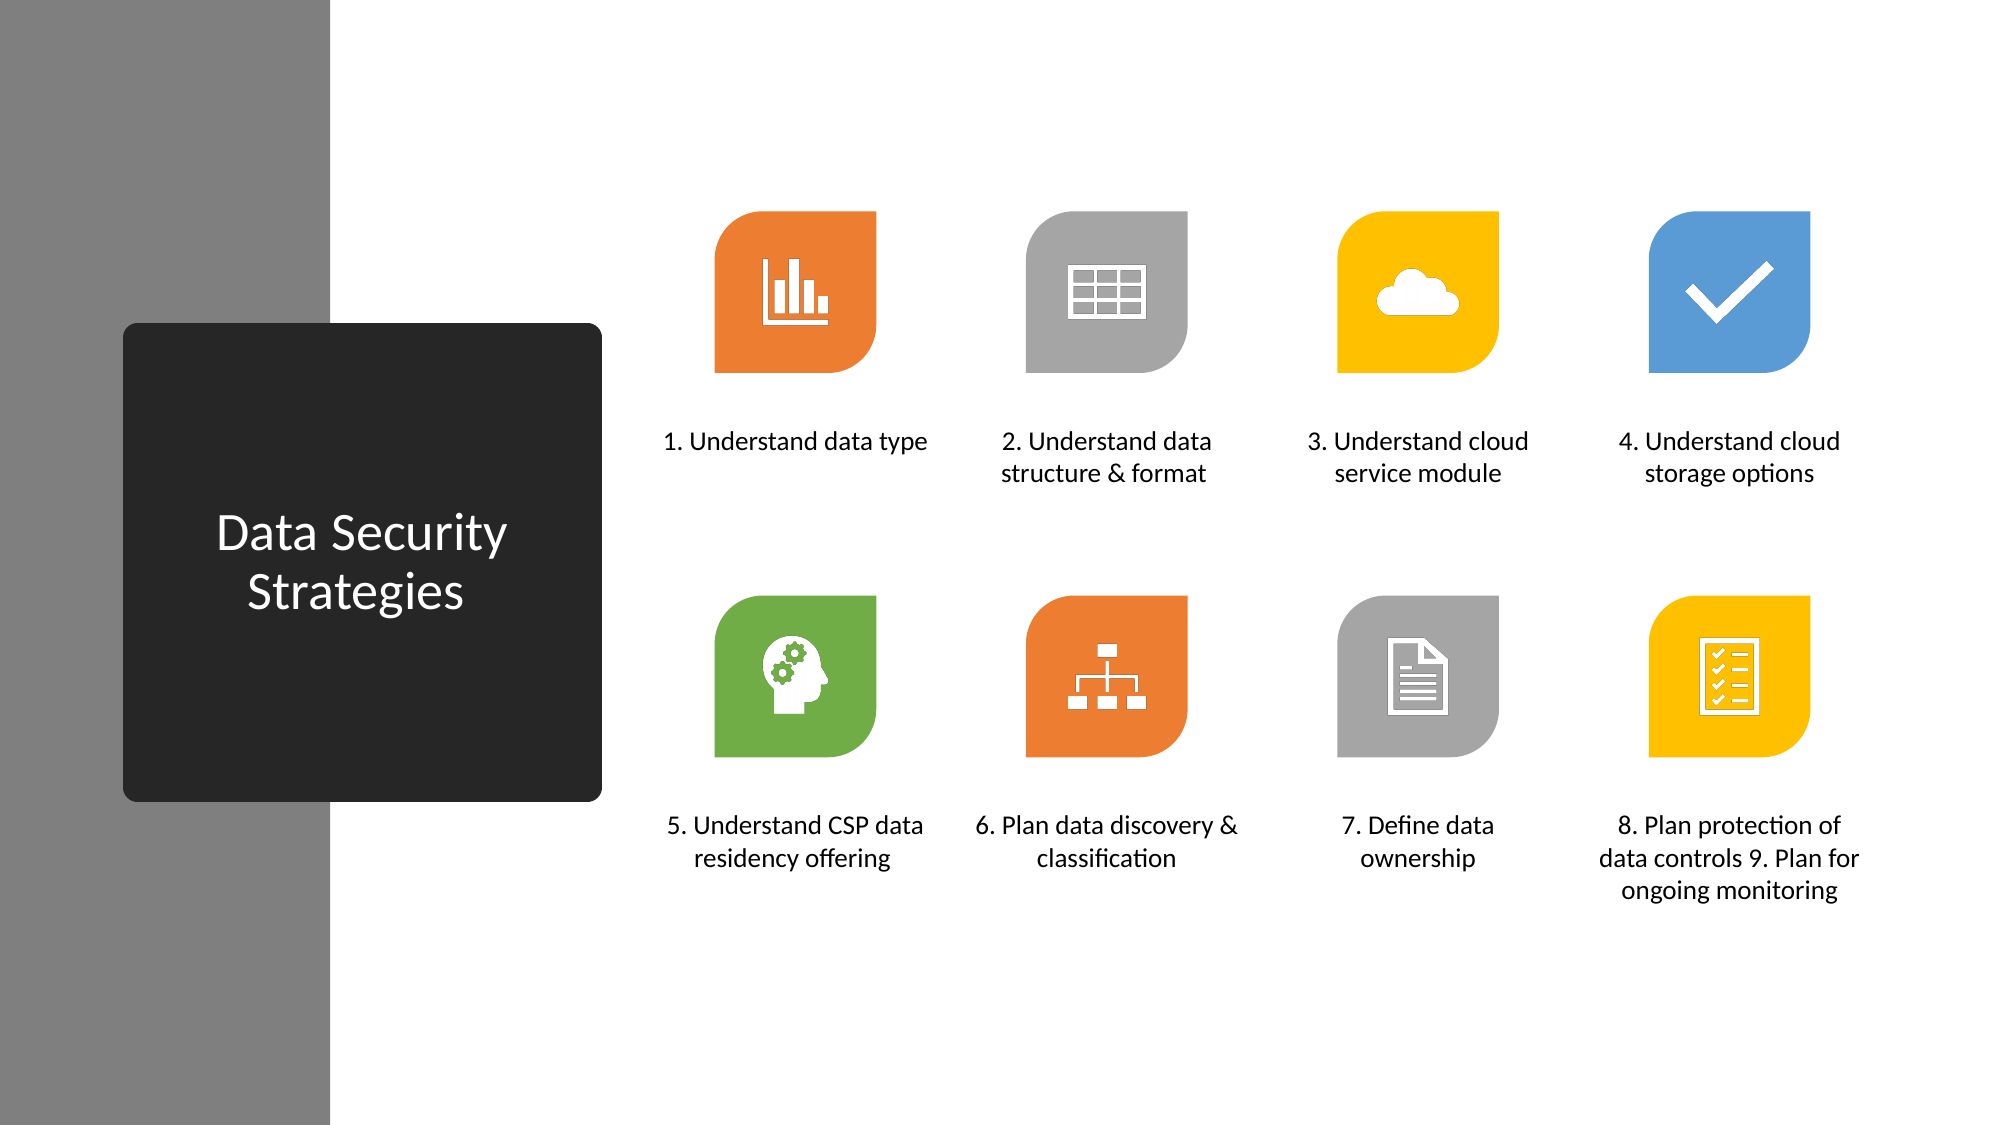

1. Understand data type
2. Understand data structure & format
3. Understand cloud service module
4. Understand cloud storage options
5. Understand CSP data residency offering
6. Plan data discovery & classification
7. Define data ownership
8. Plan protection of data controls 9. Plan for ongoing monitoring
# Data Security Strategies